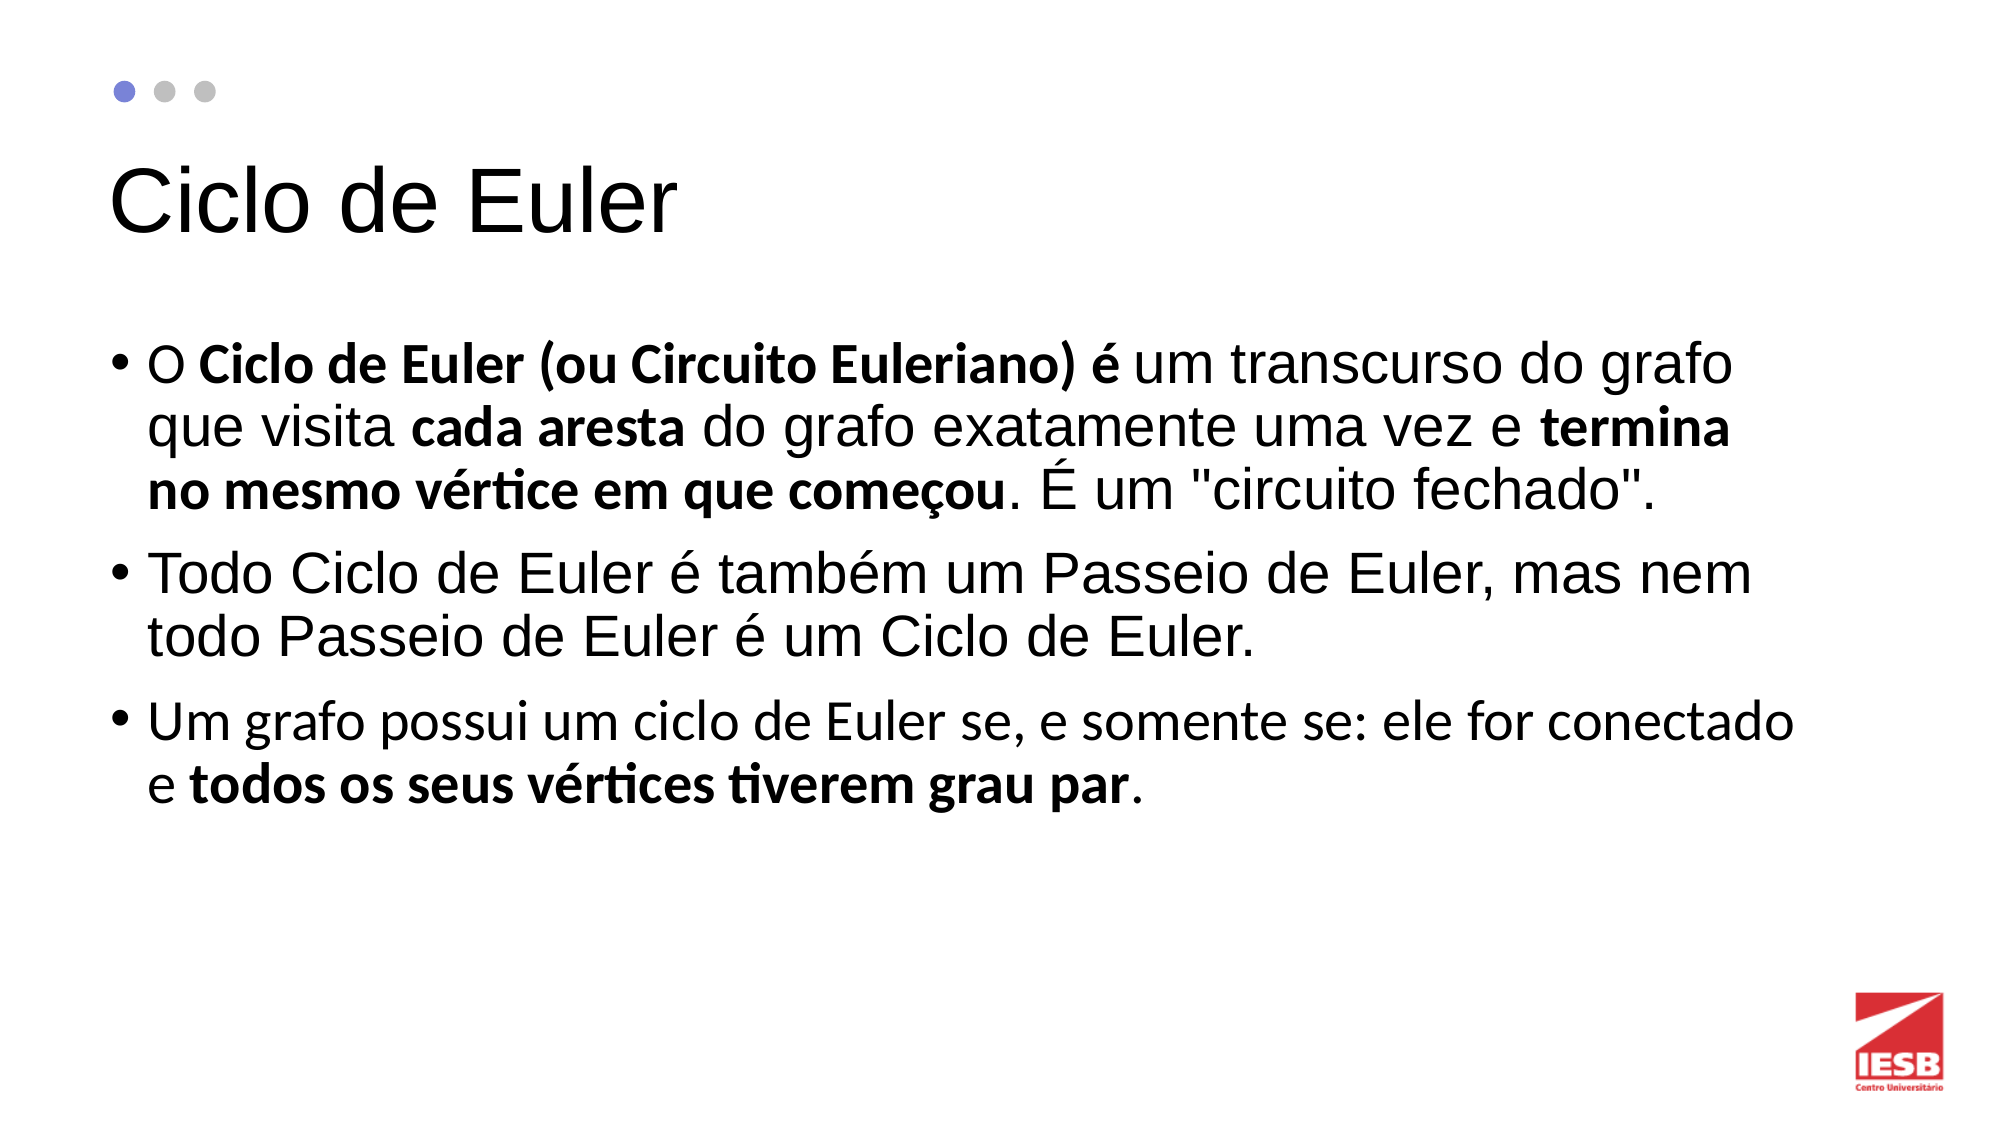

# Ciclo de Euler
O Ciclo de Euler (ou Circuito Euleriano) é um transcurso do grafo que visita cada aresta do grafo exatamente uma vez e termina no mesmo vértice em que começou. É um "circuito fechado".
Todo Ciclo de Euler é também um Passeio de Euler, mas nem todo Passeio de Euler é um Ciclo de Euler.
Um grafo possui um ciclo de Euler se, e somente se: ele for conectado e todos os seus vértices tiverem grau par.